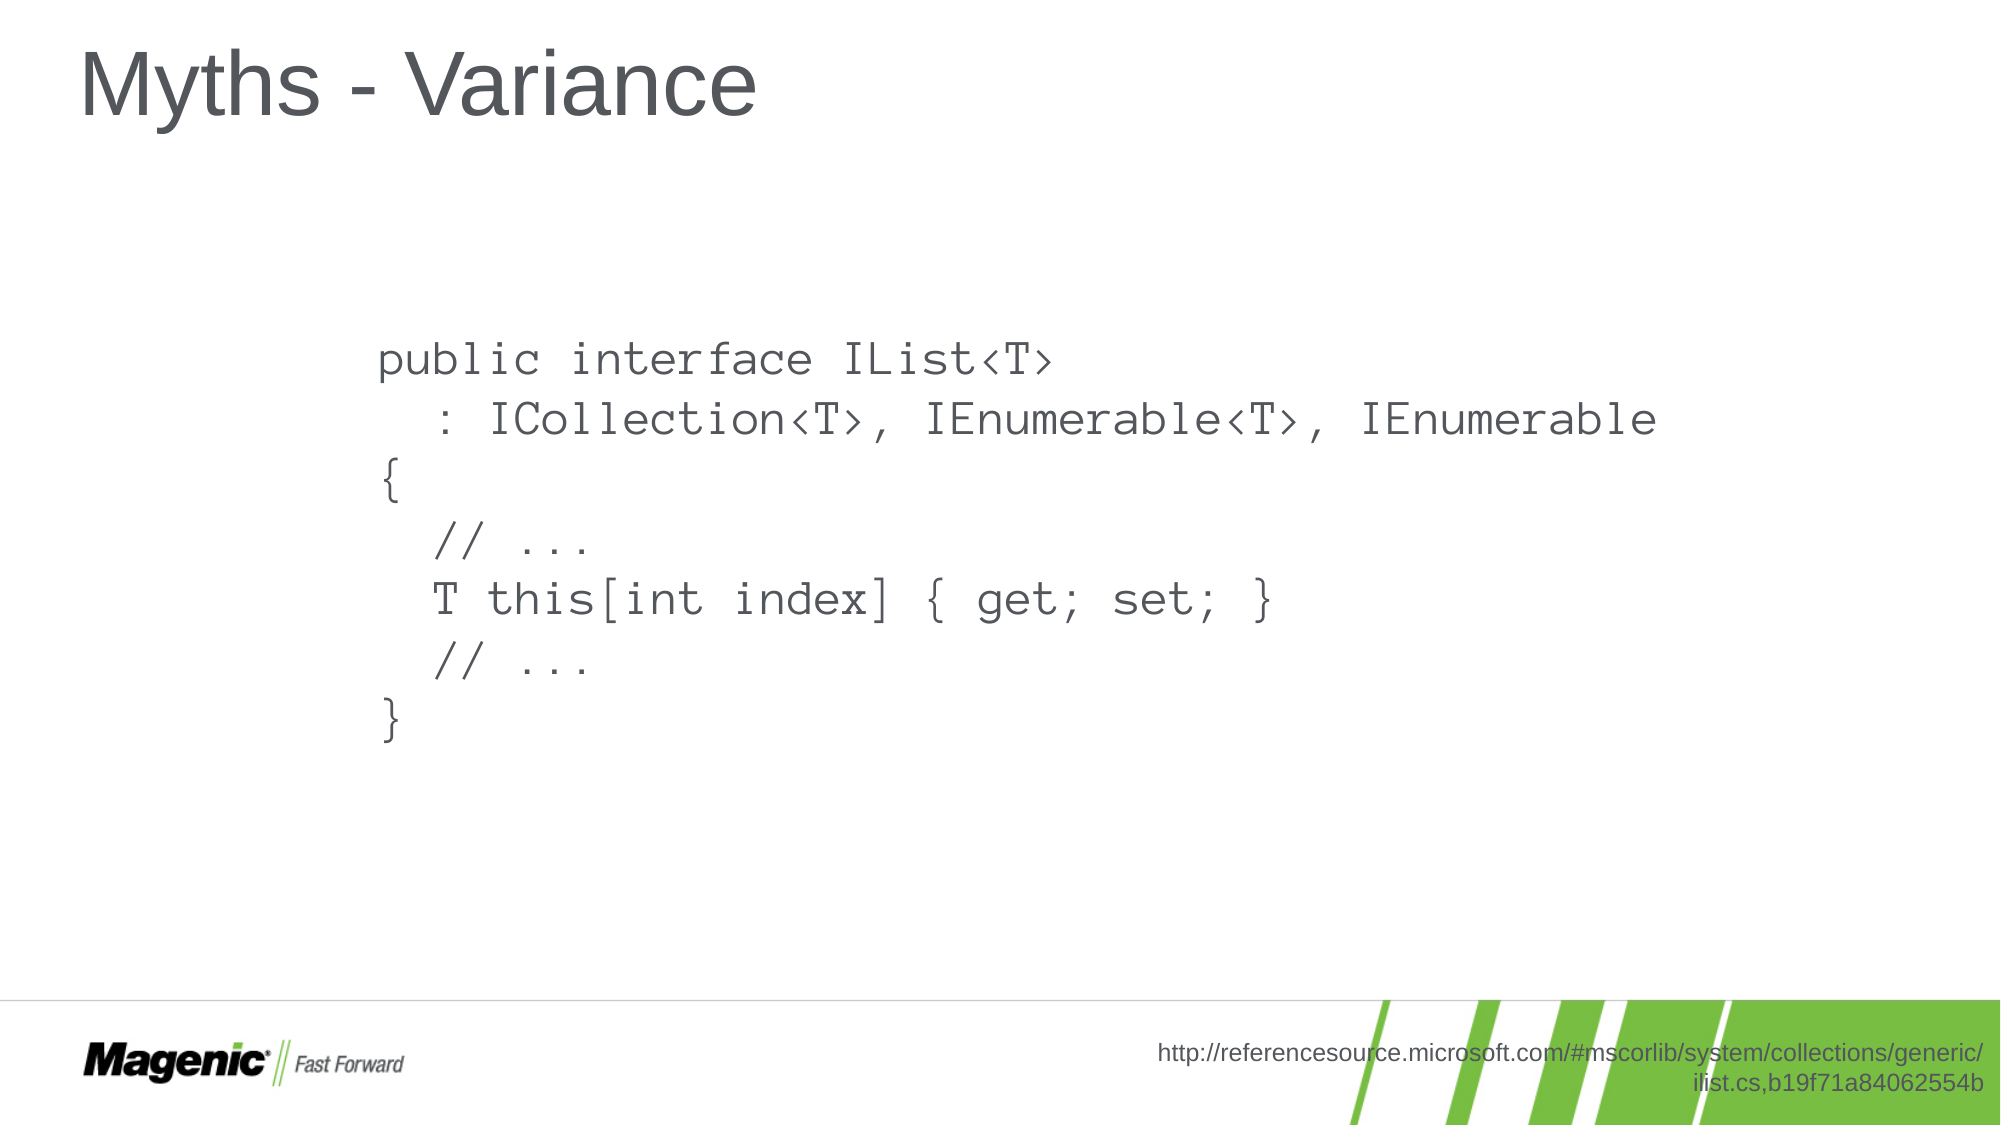

# Myths - Variance
public interface IList<T>
  : ICollection<T>, IEnumerable<T>, IEnumerable
{
  // ...
  T this[int index] { get; set; }
  // ...
}
http://referencesource.microsoft.com/#mscorlib/system/collections/generic/ilist.cs,b19f71a84062554b